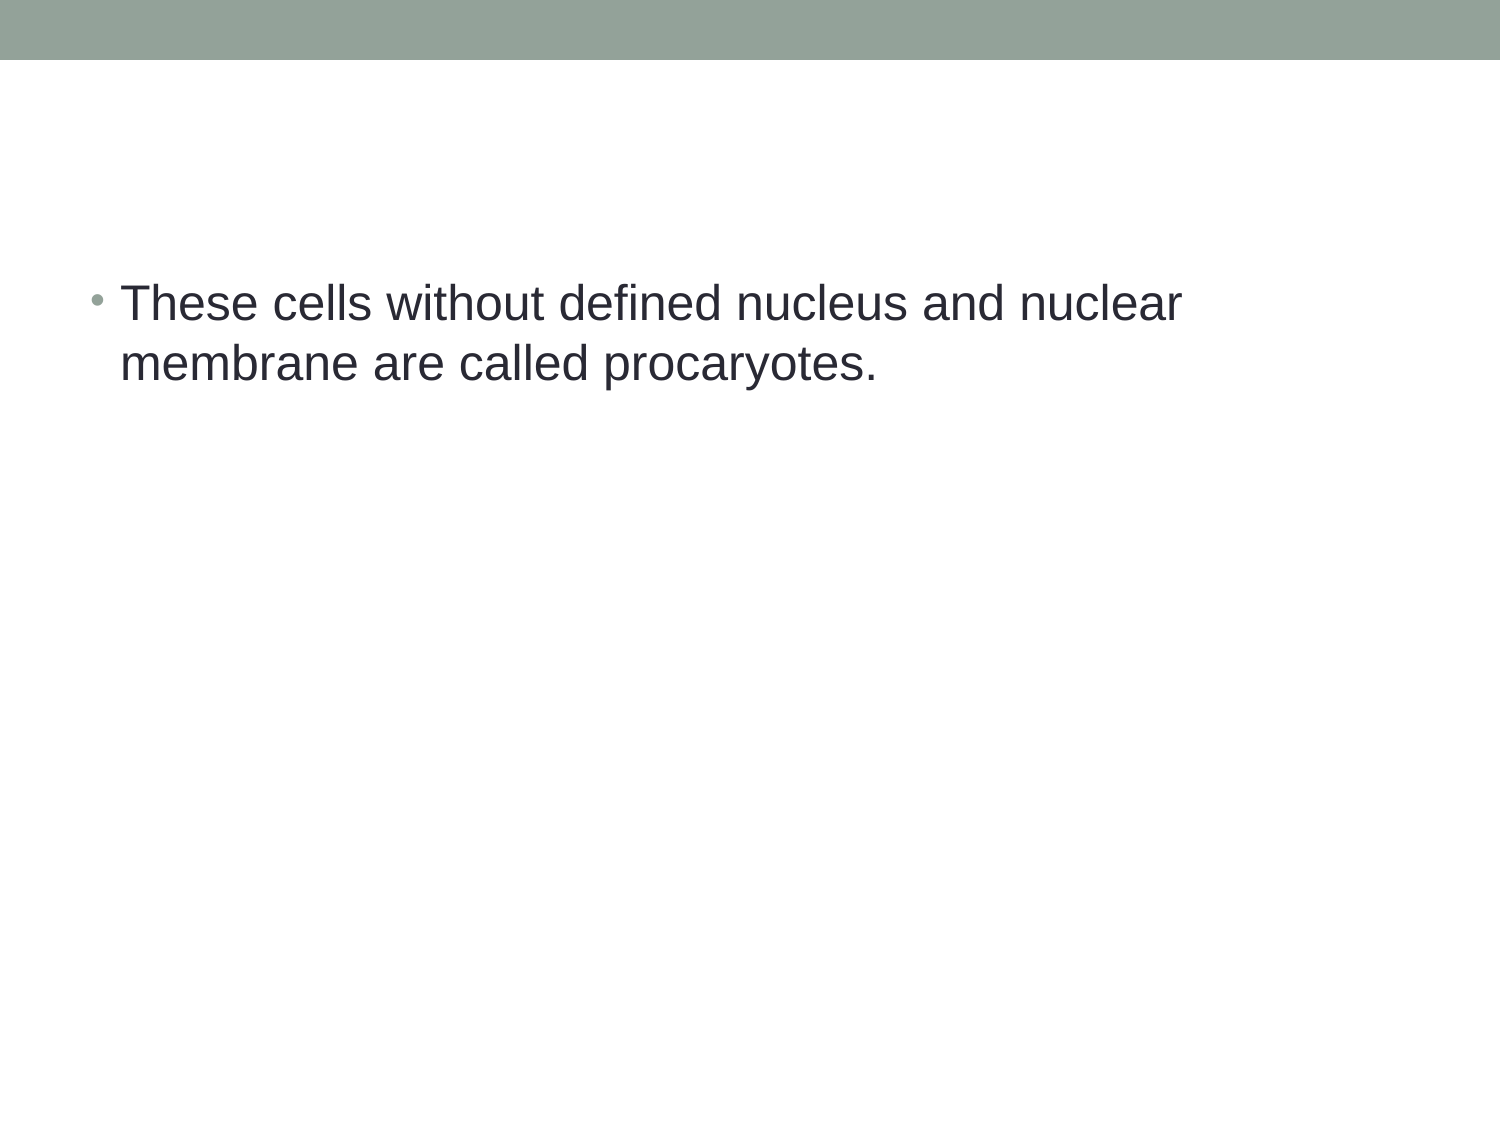

#
These cells without defined nucleus and nuclear membrane are called procaryotes.